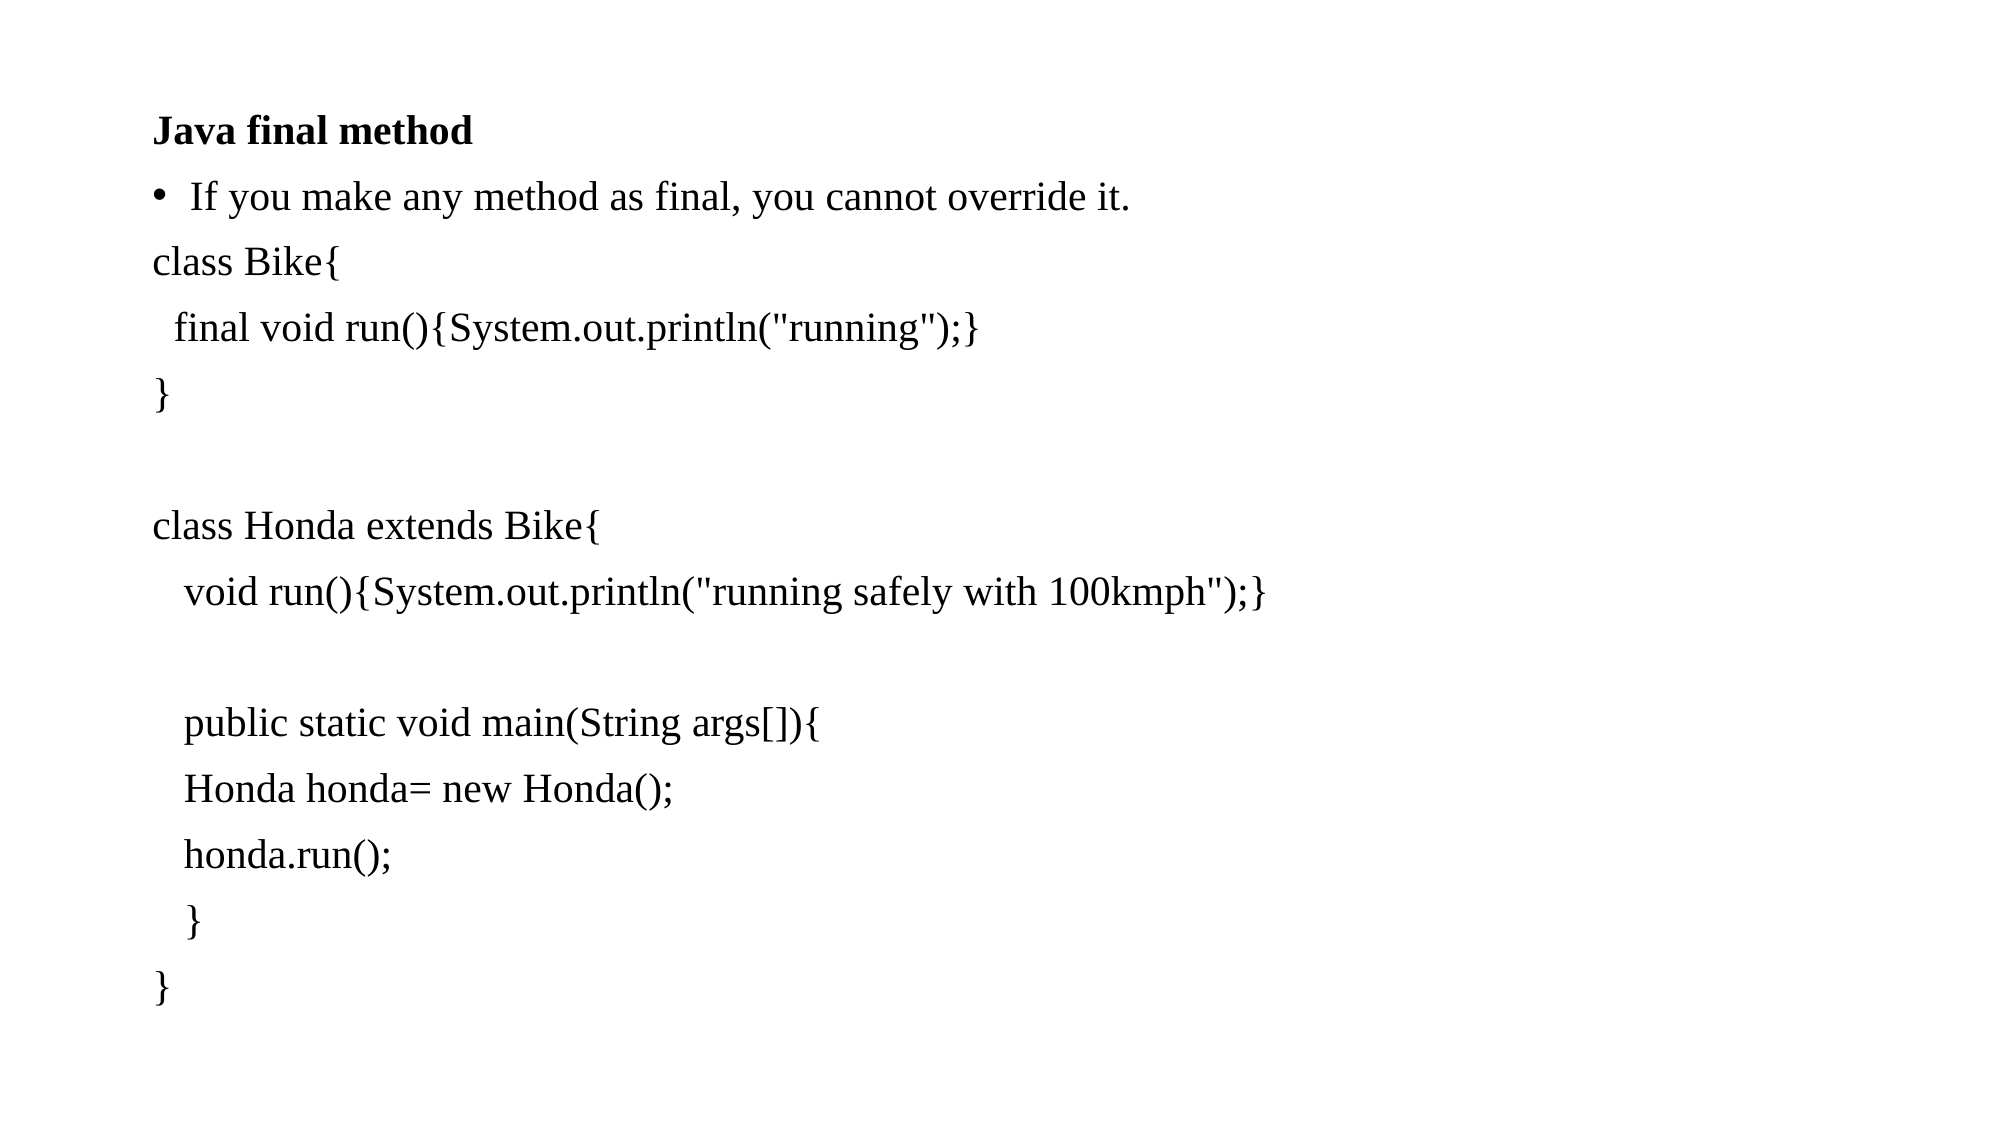

Java final method
If you make any method as final, you cannot override it.
class Bike{
  final void run(){System.out.println("running");}
}

class Honda extends Bike{
   void run(){System.out.println("running safely with 100kmph");}

   public static void main(String args[]){
   Honda honda= new Honda();
   honda.run();
   }
}